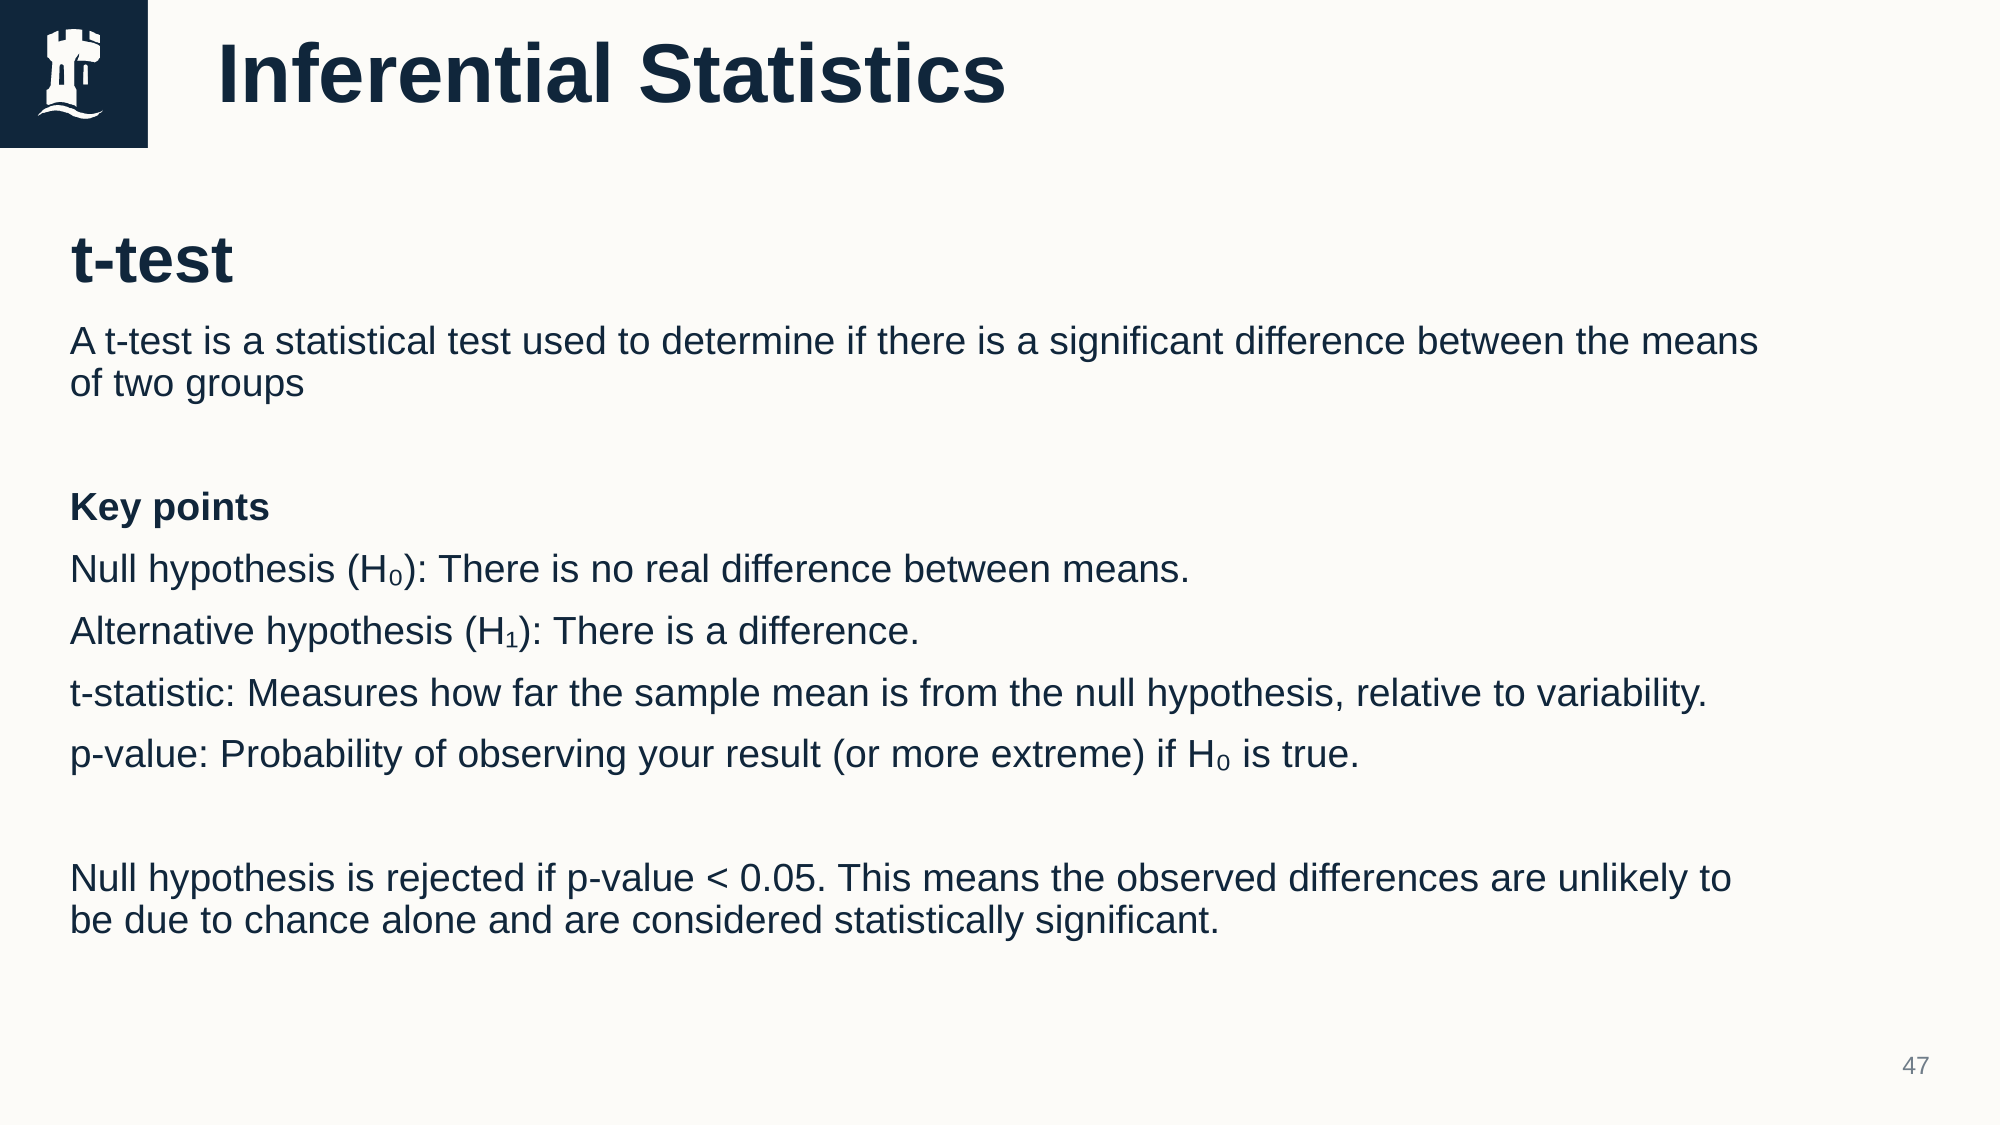

# Inferential Statistics
t-test
A t-test is a statistical test used to determine if there is a significant difference between the means of two groups

Key points
Null hypothesis (H₀): There is no real difference between means.
Alternative hypothesis (H₁): There is a difference.
t-statistic: Measures how far the sample mean is from the null hypothesis, relative to variability.
p-value: Probability of observing your result (or more extreme) if H₀ is true.

Null hypothesis is rejected if p-value < 0.05. This means the observed differences are unlikely to be due to chance alone and are considered statistically significant.
47